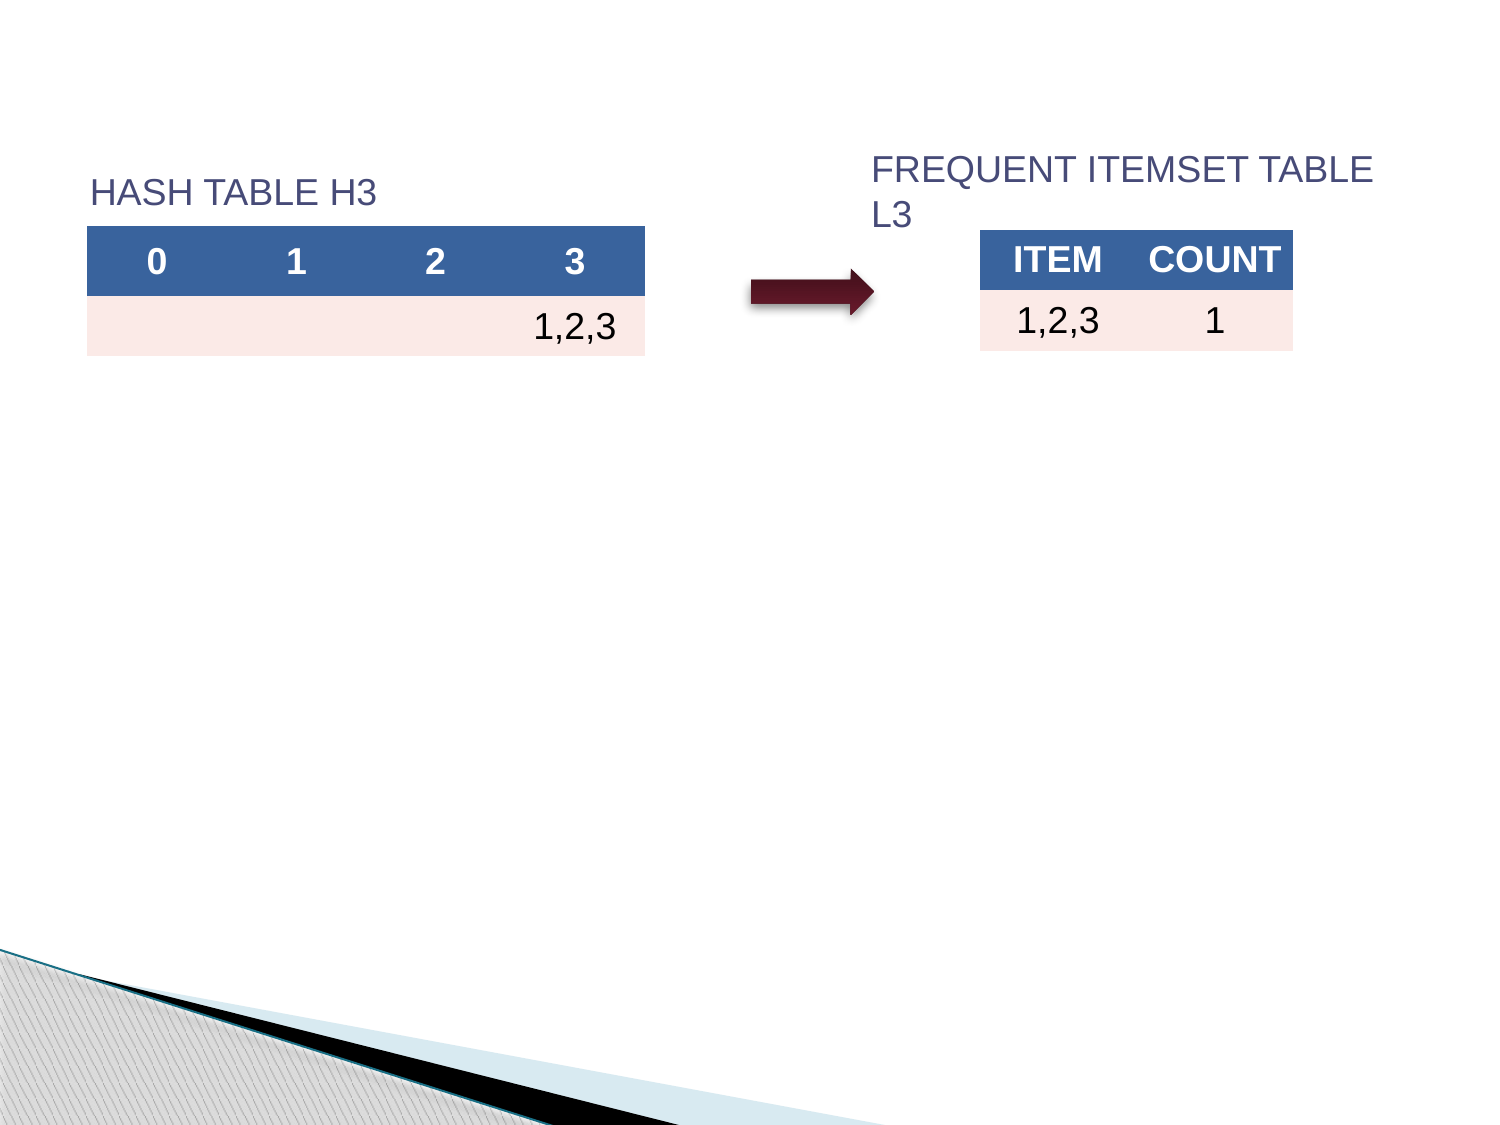

FREQUENT ITEMSET TABLE L3
HASH TABLE H3
| 0 | 1 | 2 | 3 |
| --- | --- | --- | --- |
|  |  |  | 1,2,3 |
| ITEM | COUNT |
| --- | --- |
| 1,2,3 | 1 |